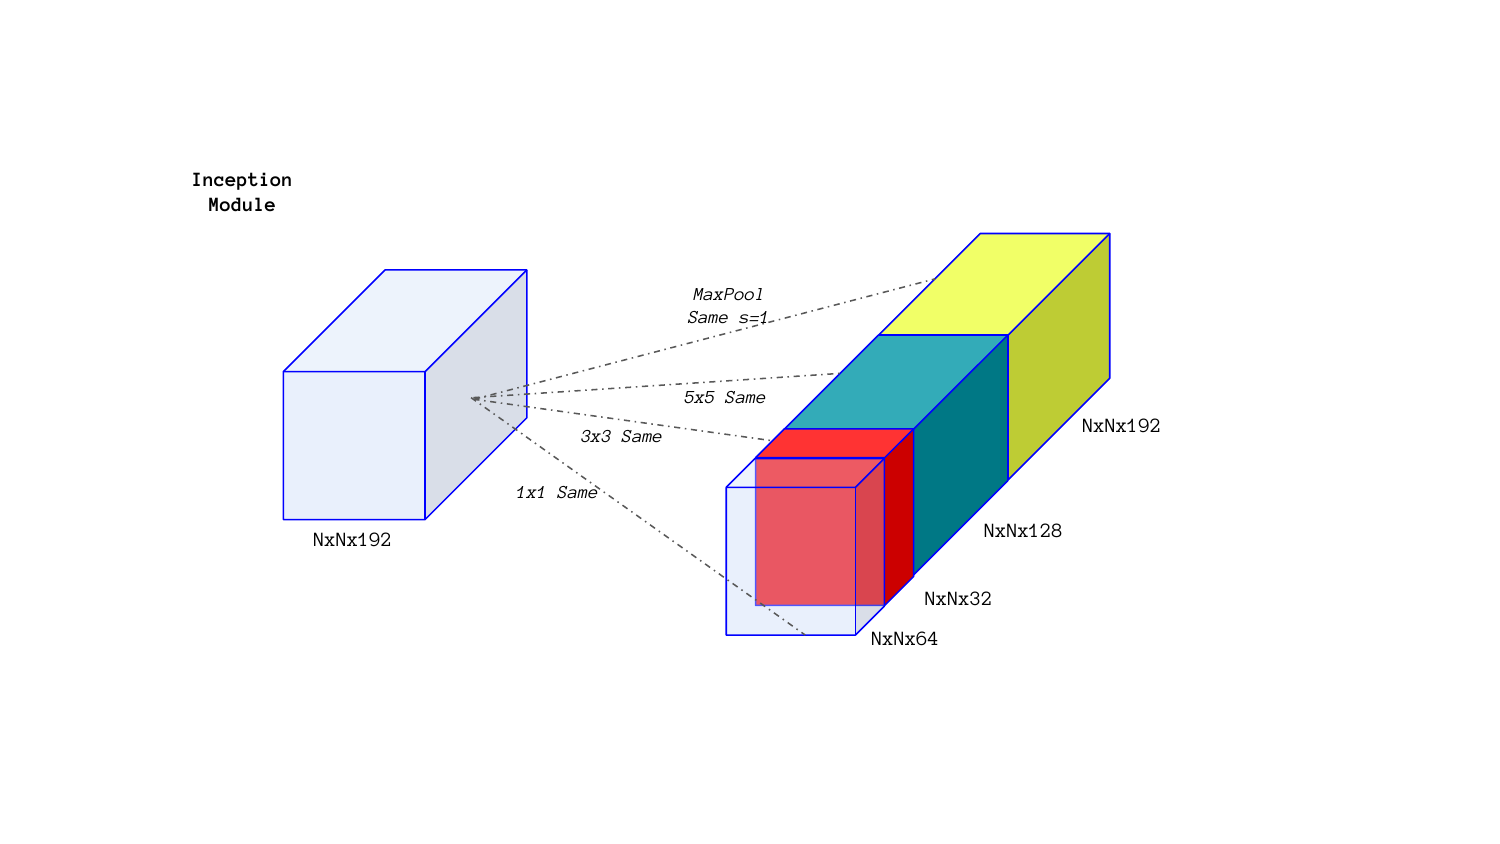

Inception Module

MaxPool Same s=1

5x5 Same
NxNx192
3x3 Same

1x1 Same
NxNx128
NxNx192
NxNx32
NxNx64